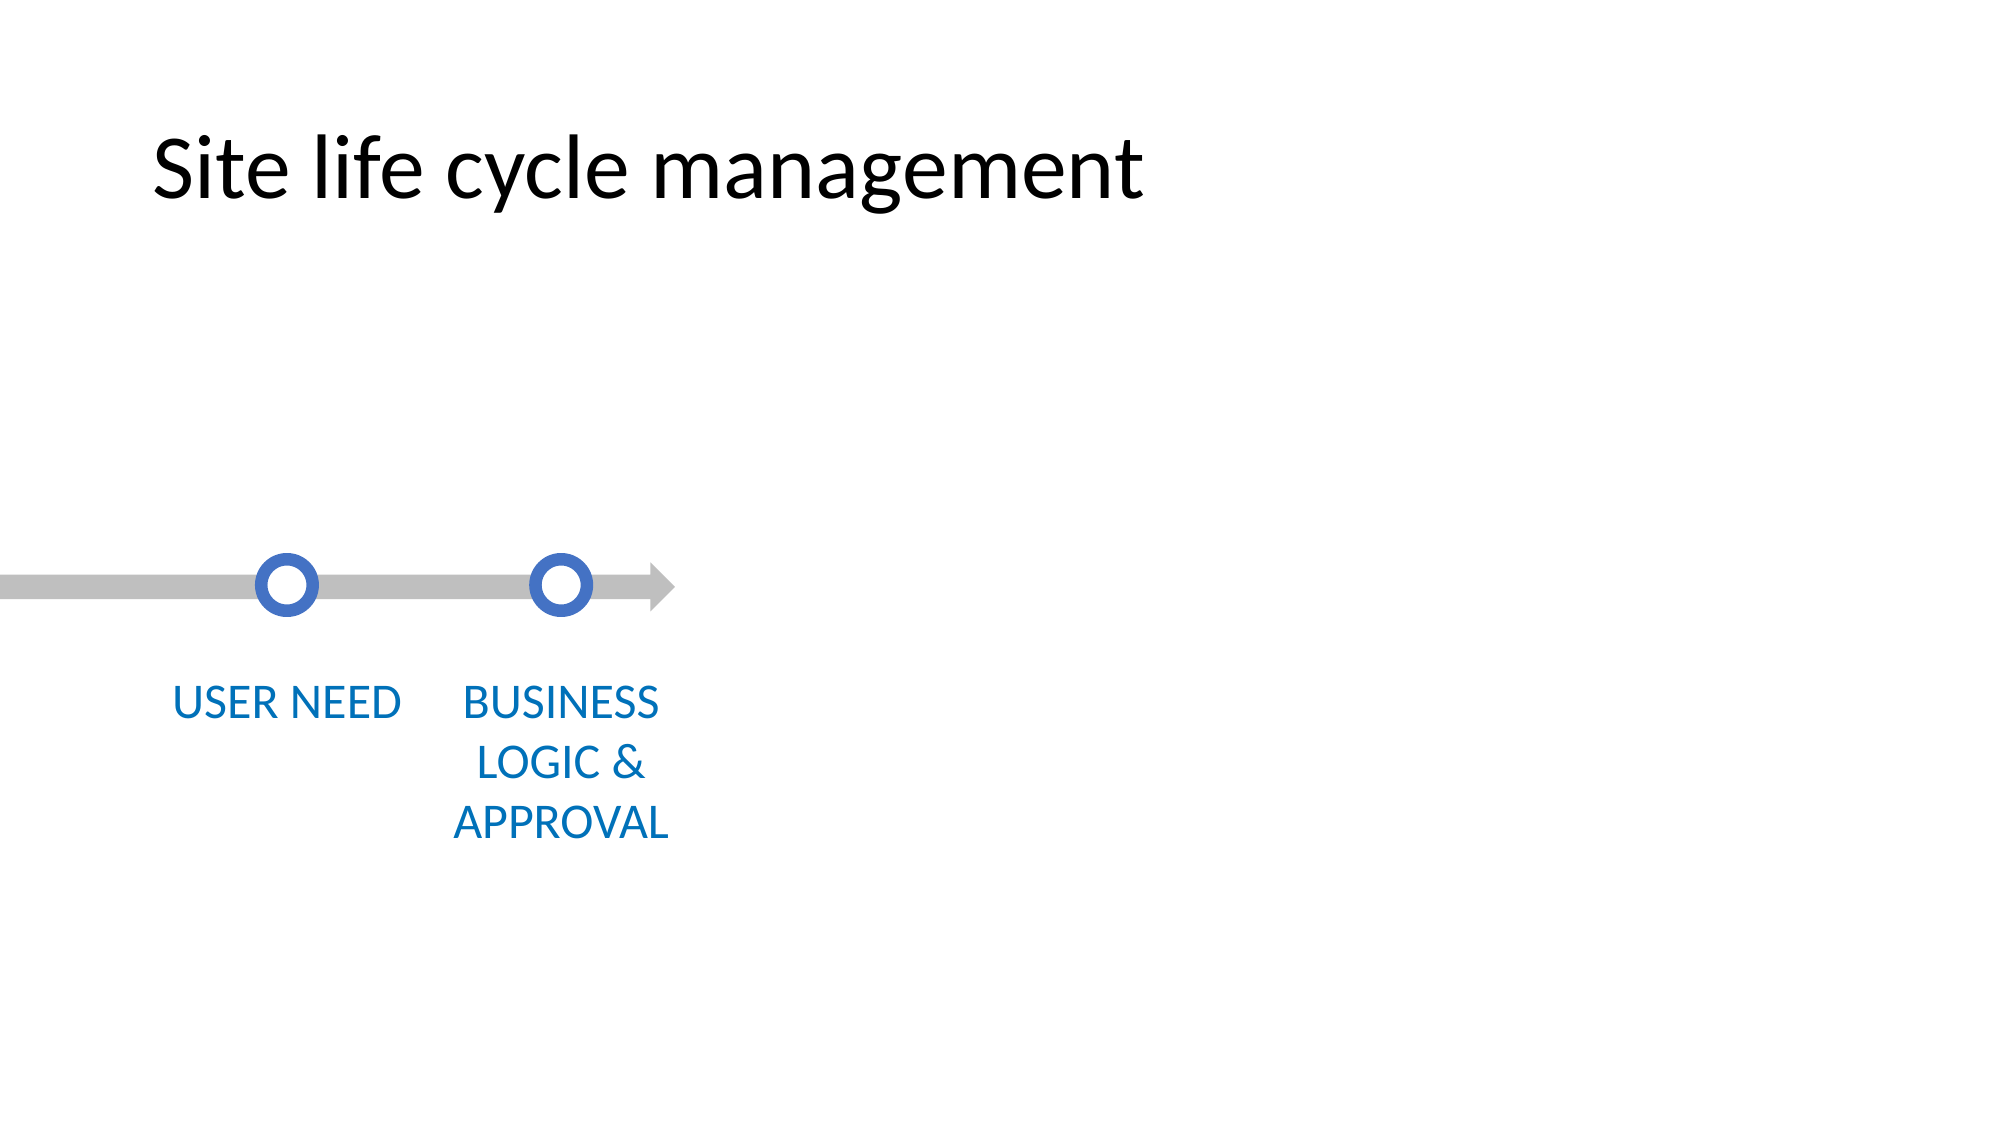

# Site life cycle management

User need

Business Logic & approval